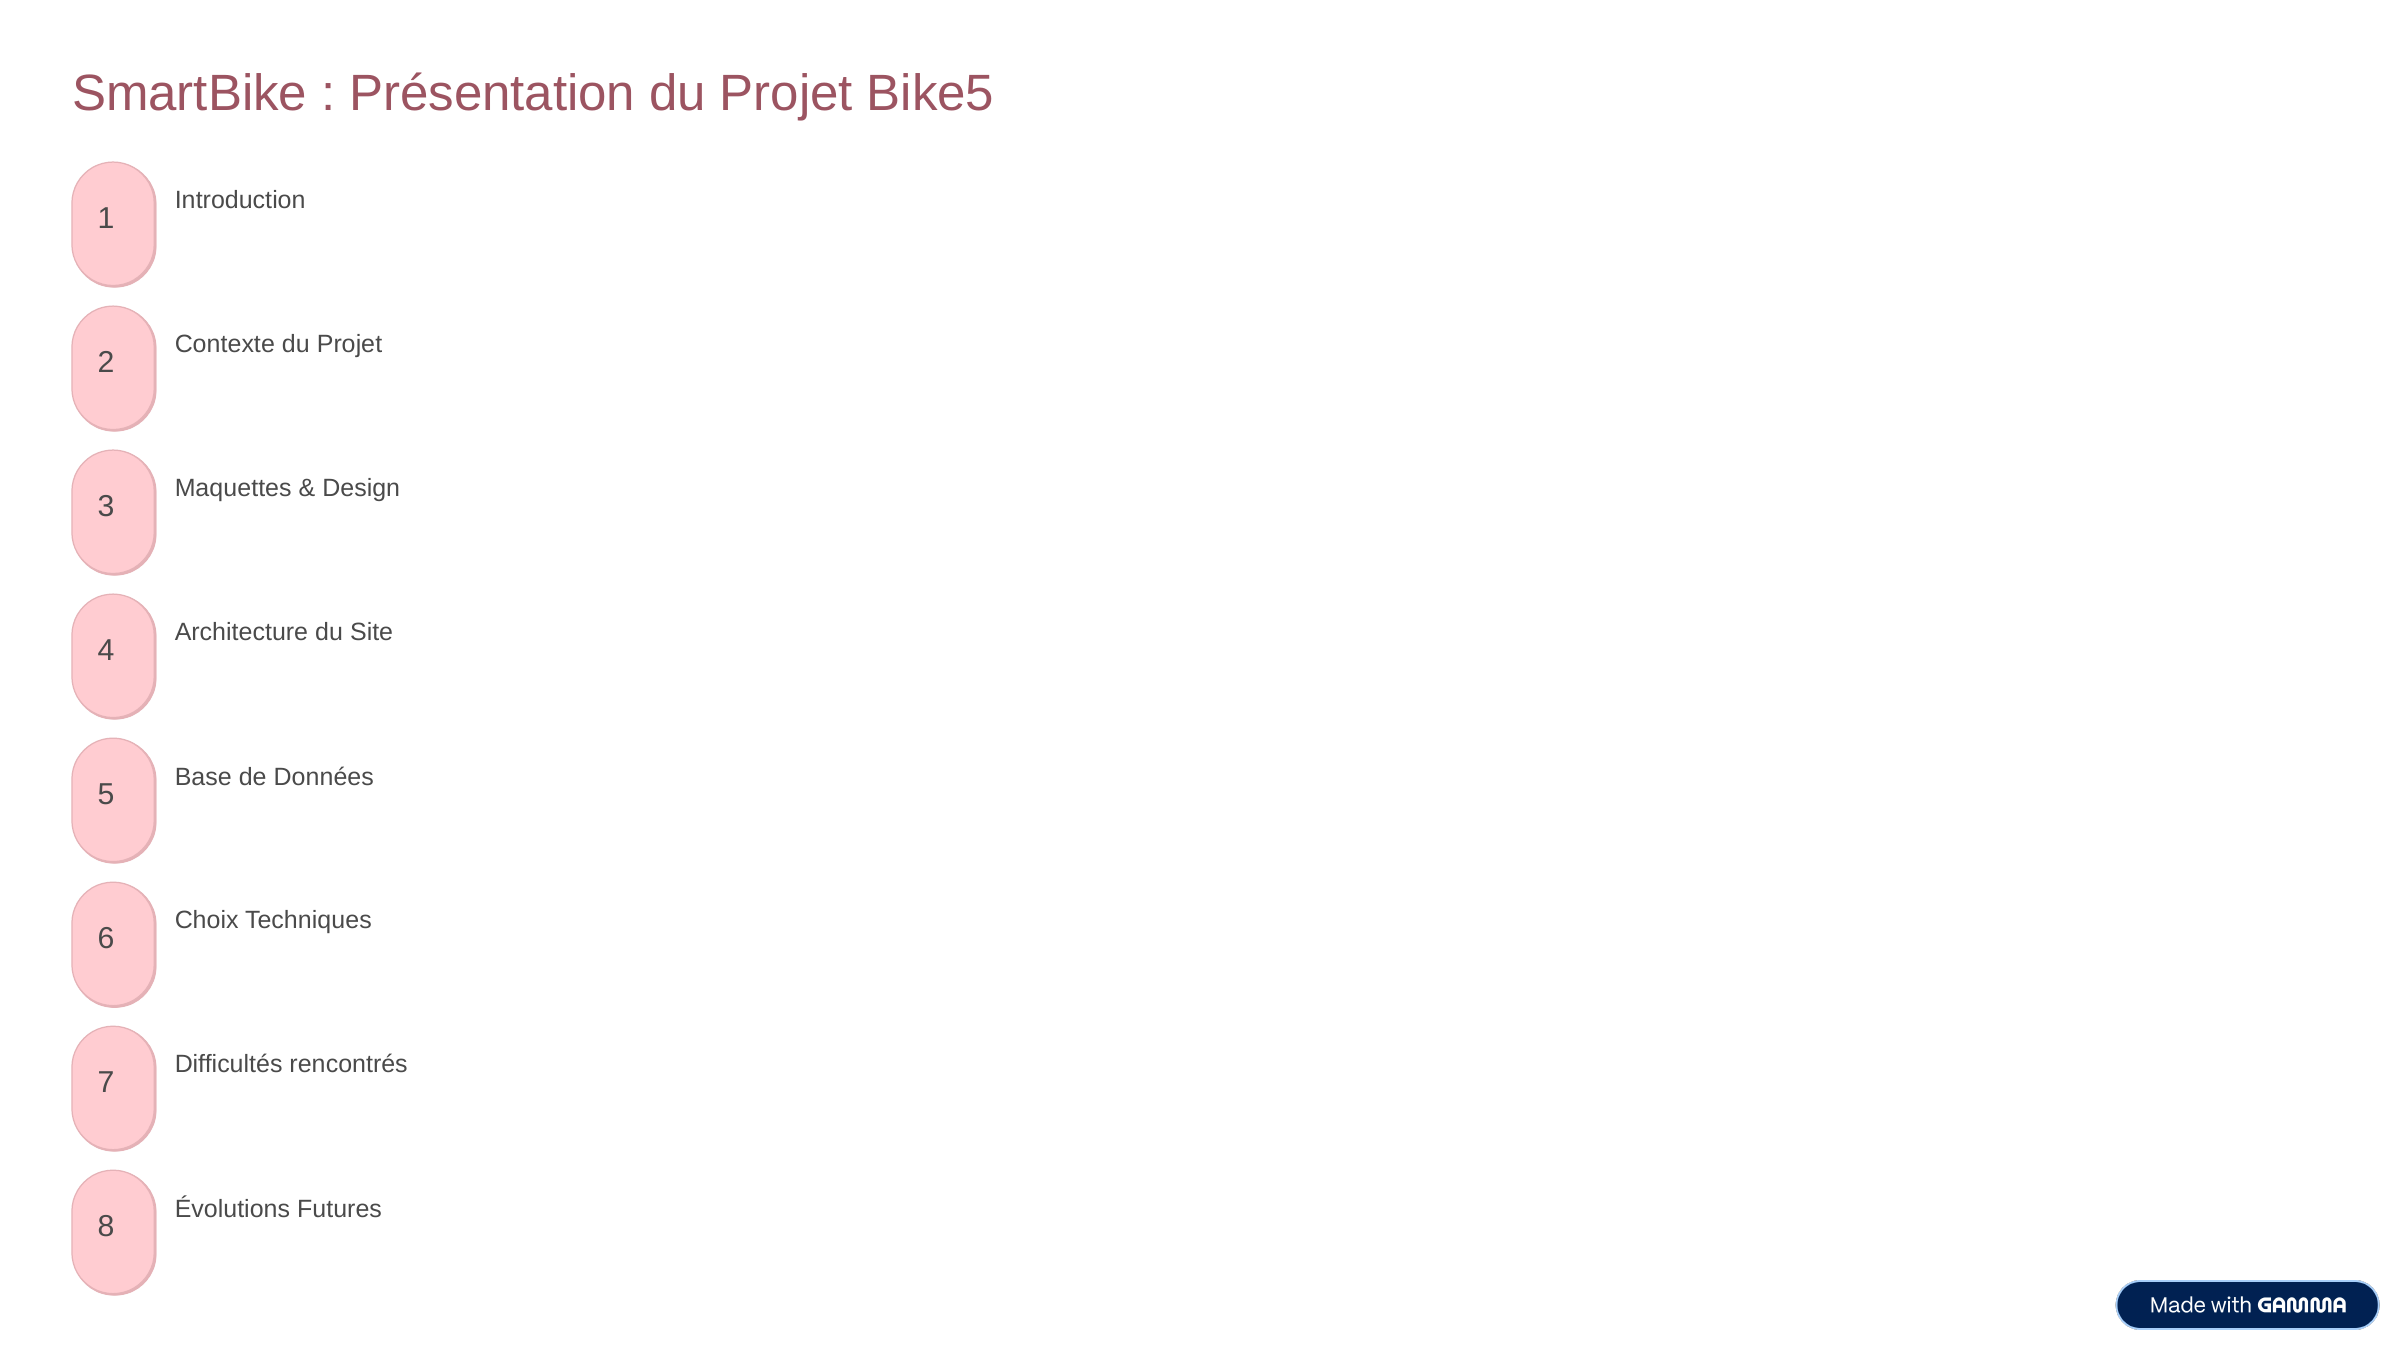

SmartBike : Présentation du Projet Bike5

Introduction
1

Contexte du Projet
2

Maquettes & Design
3

Architecture du Site
4

Base de Données
5

Choix Techniques
6

Difficultés rencontrés
7

Évolutions Futures
8